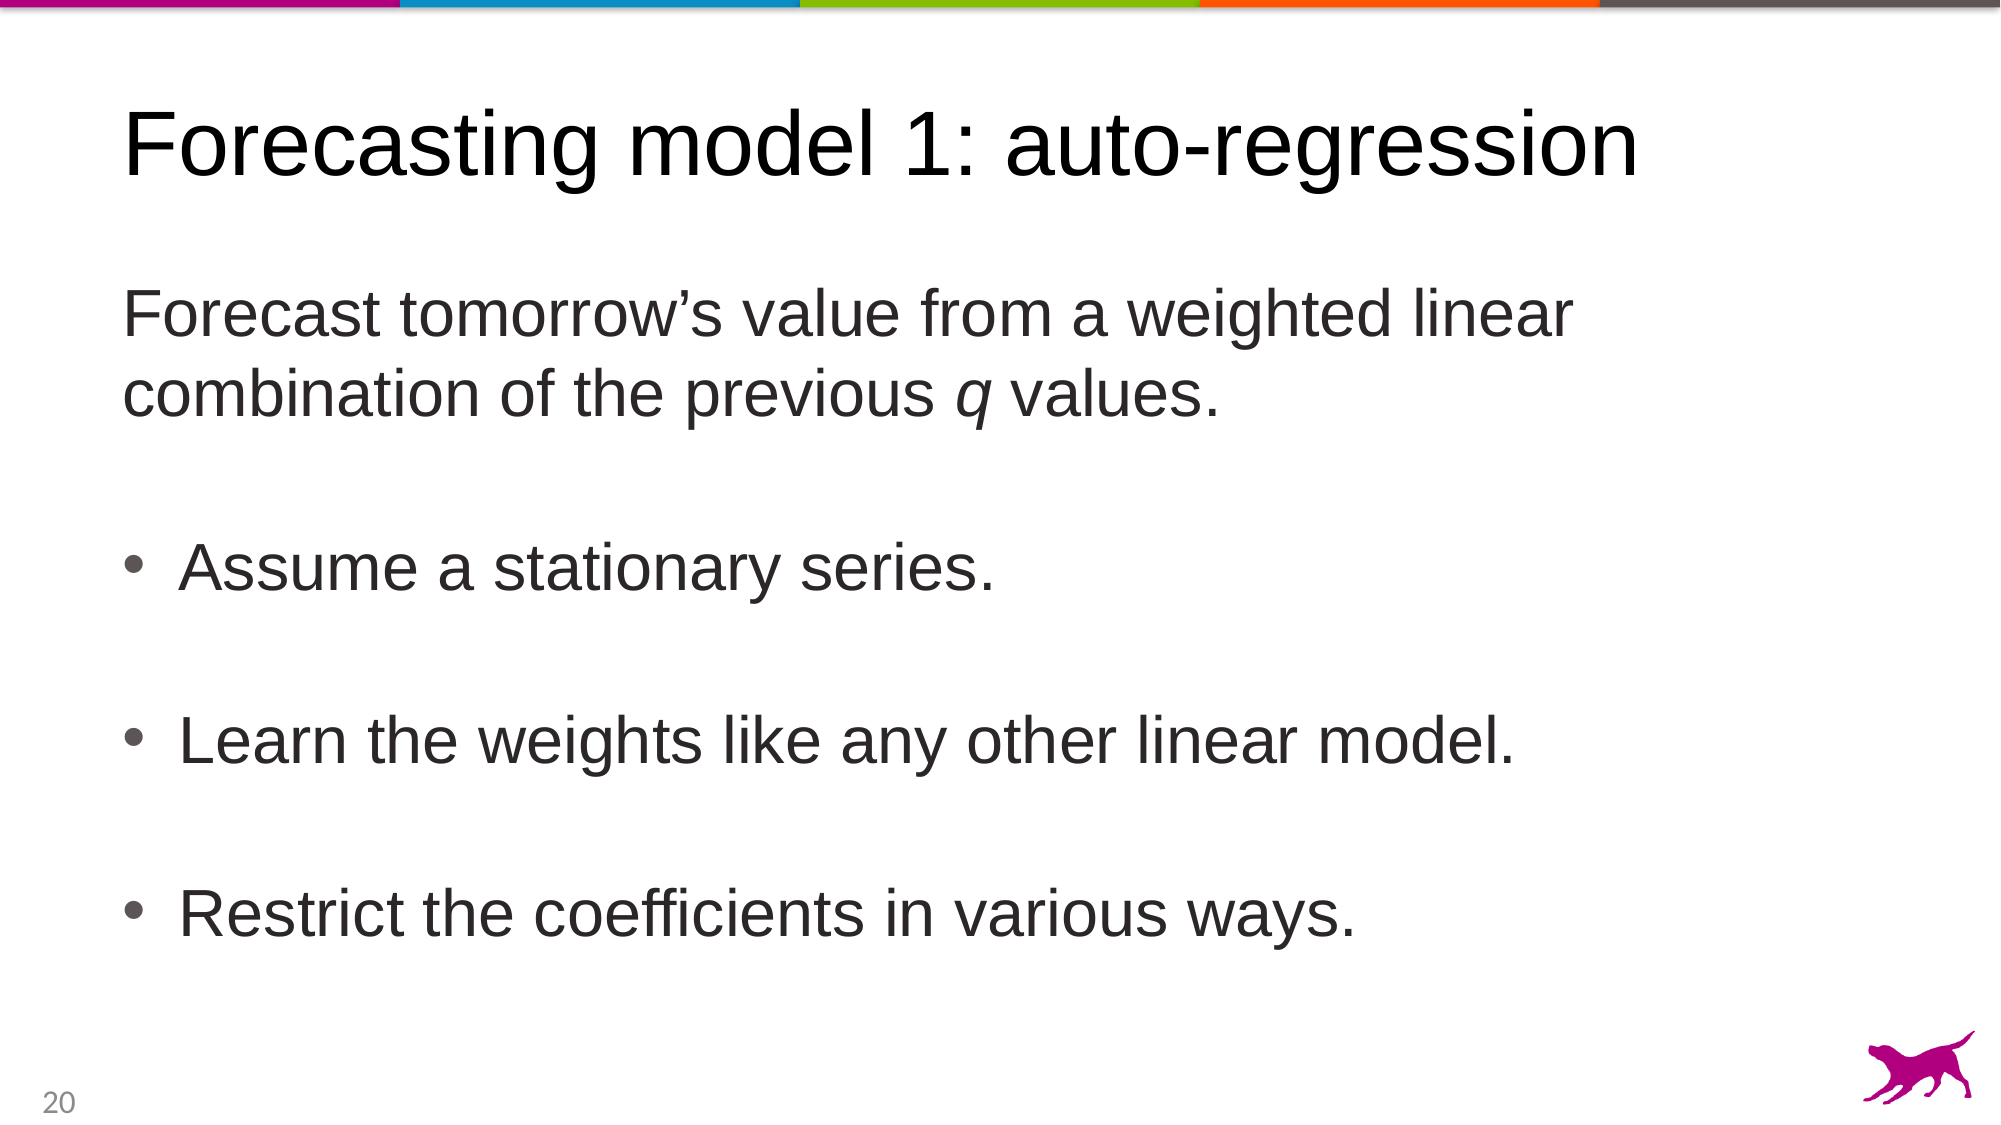

# Forecasting model 1: auto-regression
Forecast tomorrow’s value from a weighted linear combination of the previous q values.
Assume a stationary series.
Learn the weights like any other linear model.
Restrict the coefficients in various ways.